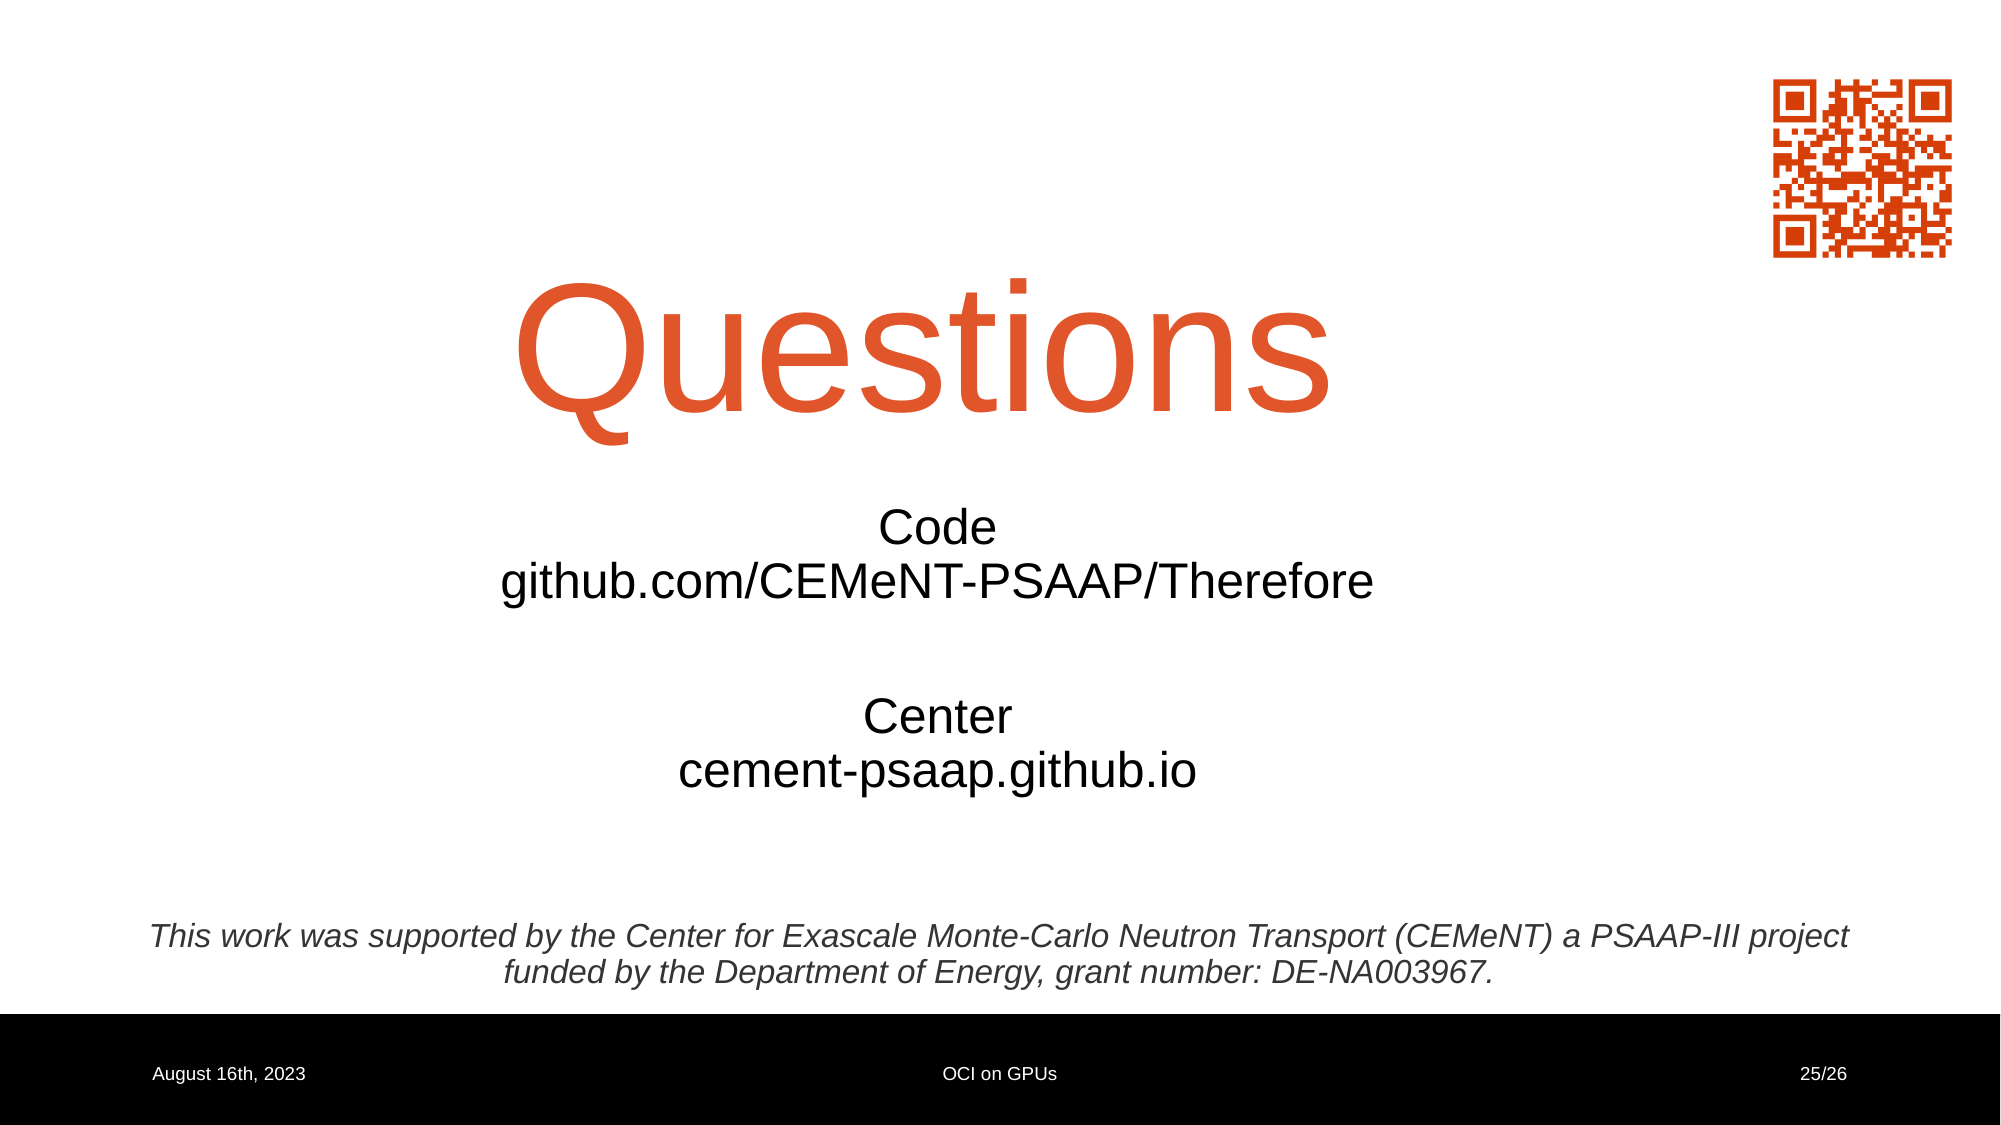

# Questions
Code
github.com/CEMeNT-PSAAP/Therefore
Center
cement-psaap.github.io
This work was supported by the Center for Exascale Monte-Carlo Neutron Transport (CEMeNT) a PSAAP-III project funded by the Department of Energy, grant number: DE-NA003967.
August 16th, 2023
OCI on GPUs
25/26